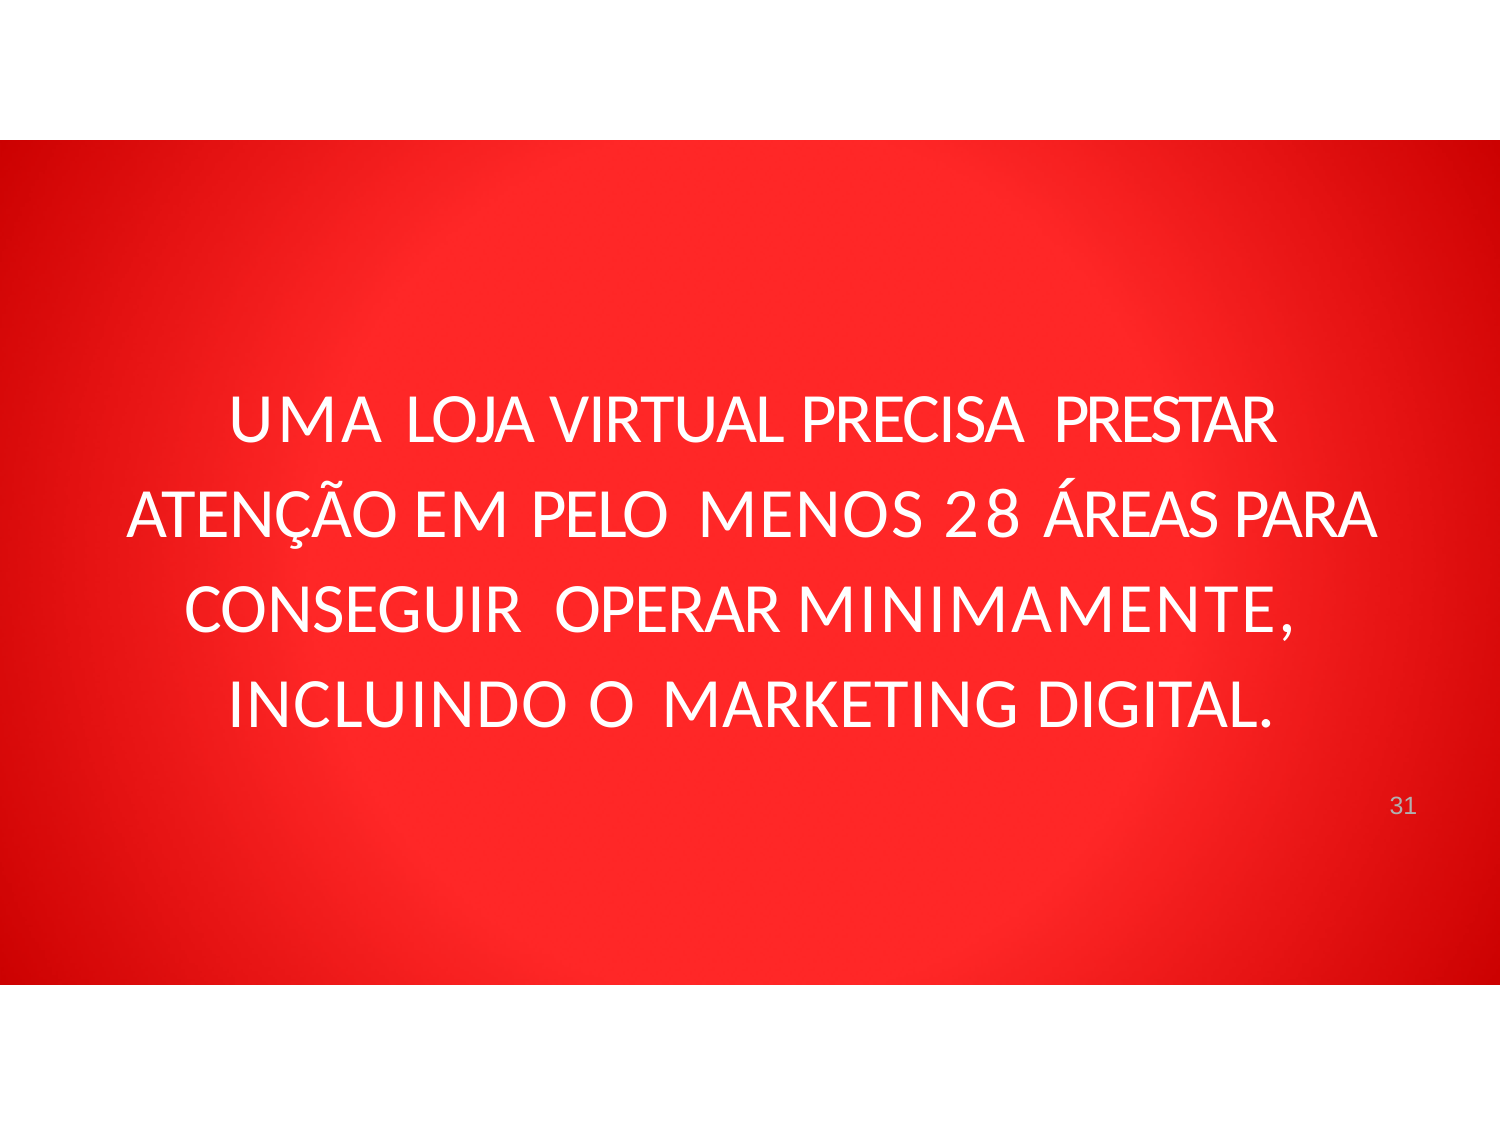

# UMA LOJA VIRTUAL PRECISA  PRESTAR ATENÇÃO EM PELO  MENOS 28 ÁREAS PARA CONSEGUIR  OPERAR MINIMAMENTE,  INCLUINDO O MARKETING DIGITAL.
31